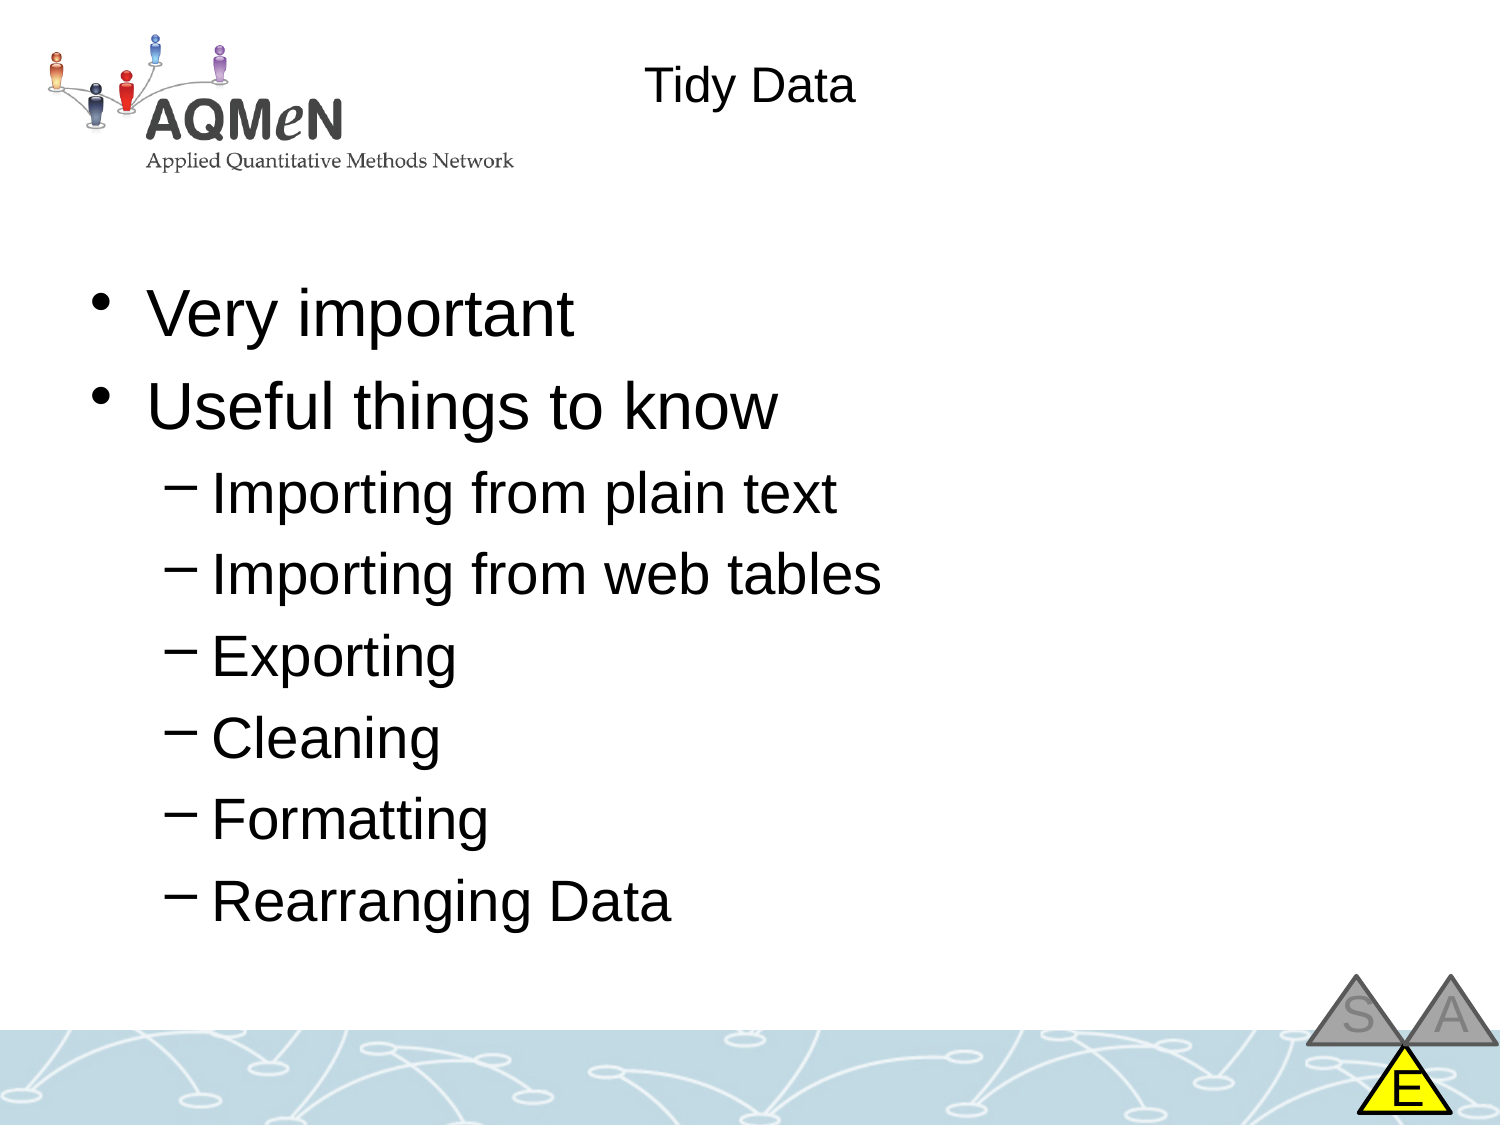

# Tidy Data
Very important
Useful things to know
Importing from plain text
Importing from web tables
Exporting
Cleaning
Formatting
Rearranging Data
S
A

E